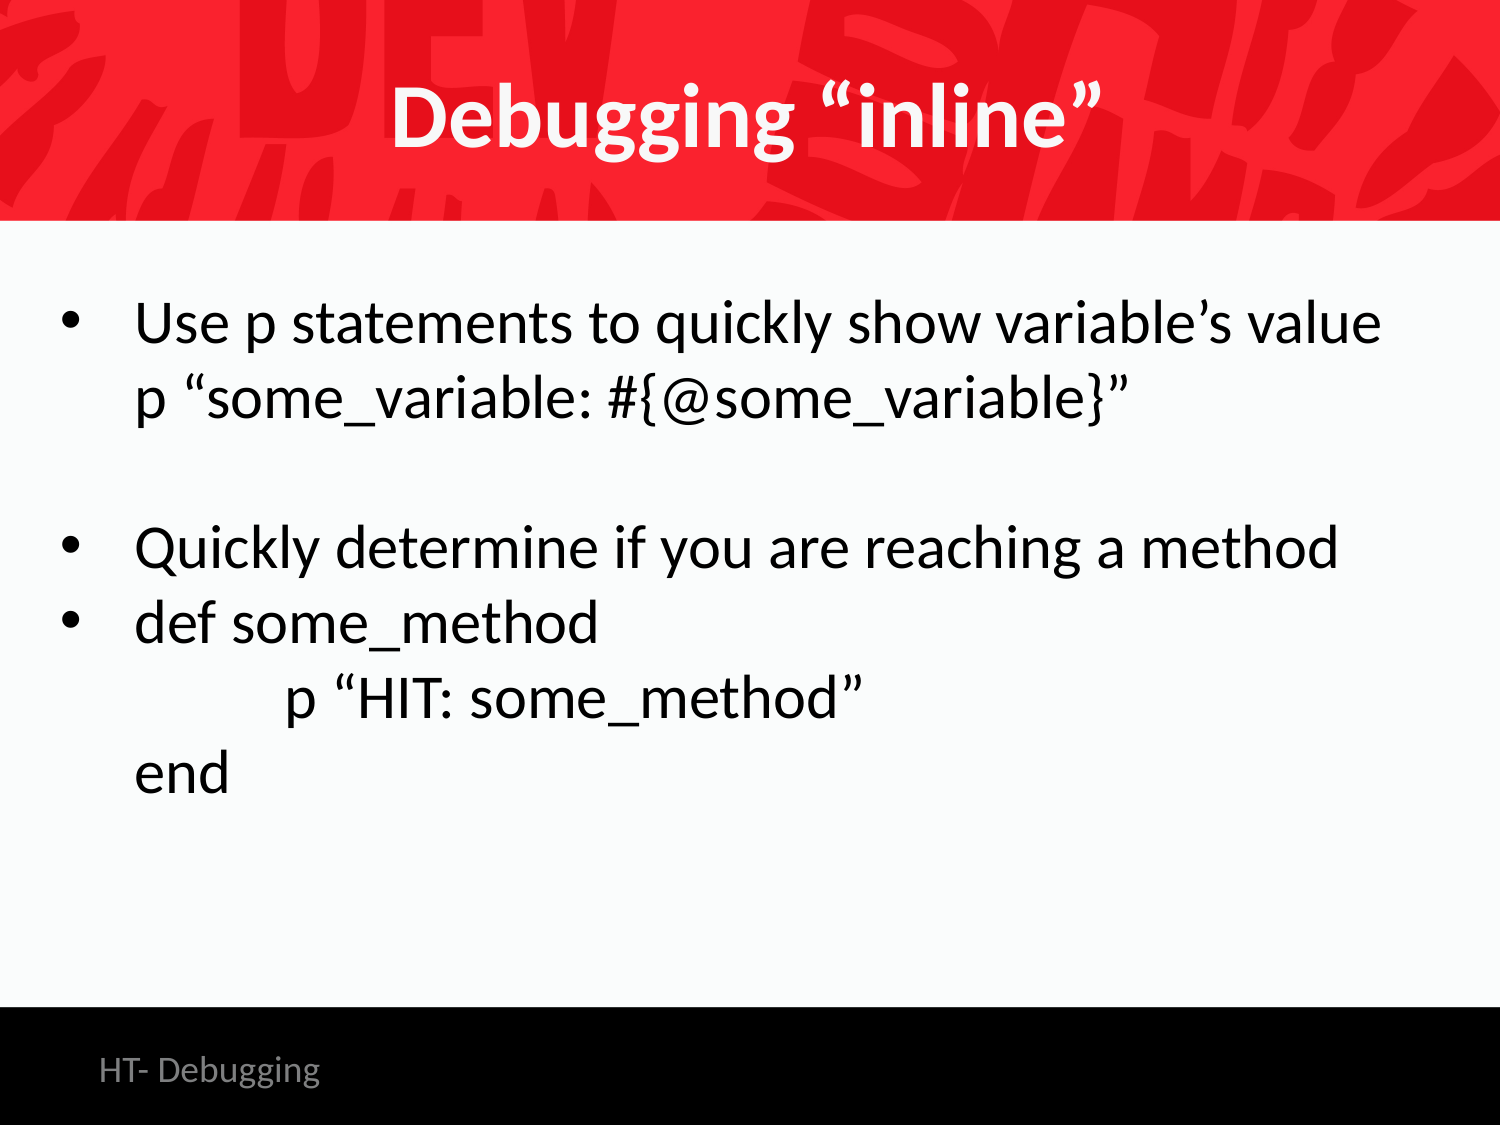

# Debugging “inline”
Use p statements to quickly show variable’s value
p “some_variable: #{@some_variable}”
Quickly determine if you are reaching a method
def some_method
	p “HIT: some_method”
end
HT- Debugging